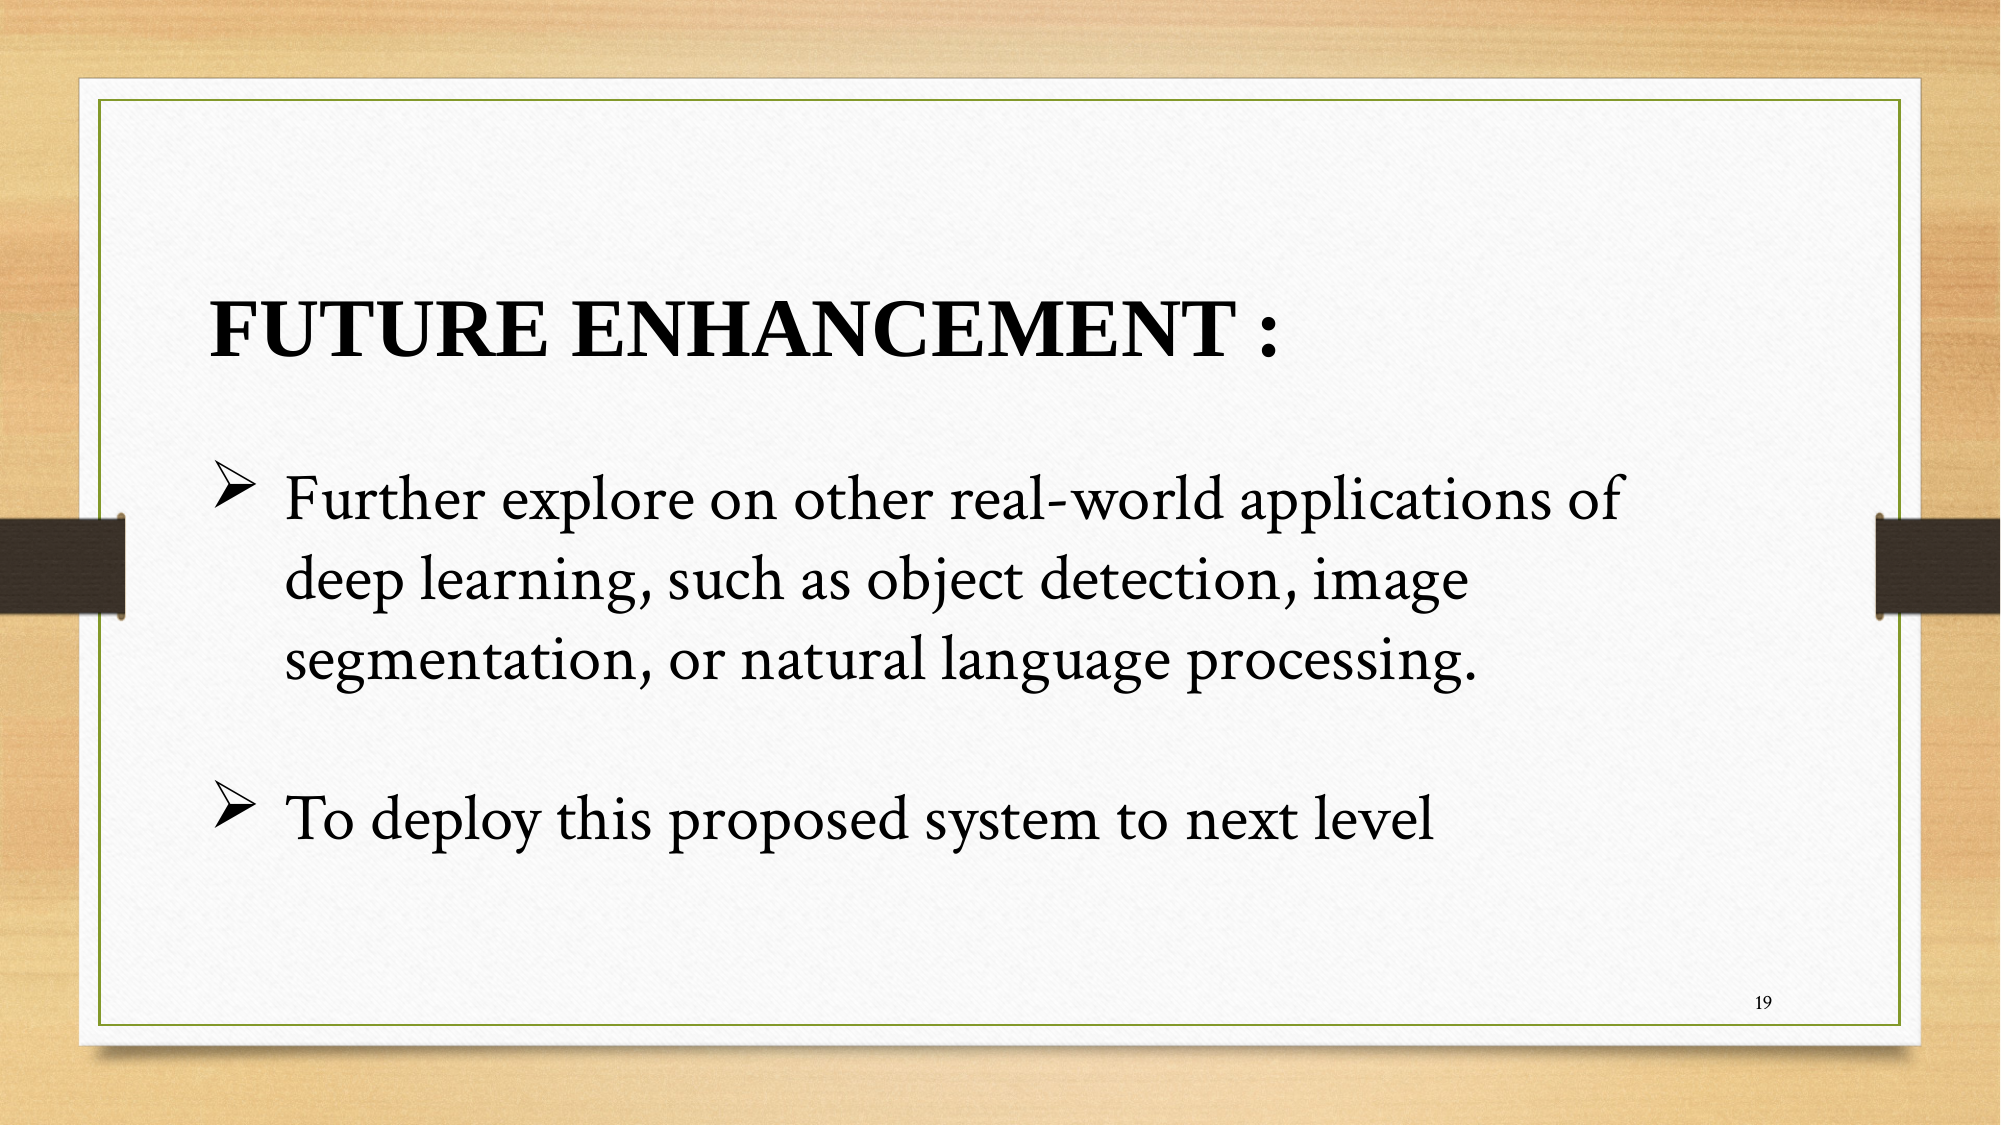

FUTURE ENHANCEMENT :

Further explore on other real-world applications of deep learning, such as object detection, image segmentation, or natural language processing.

To deploy this proposed system to next level
19